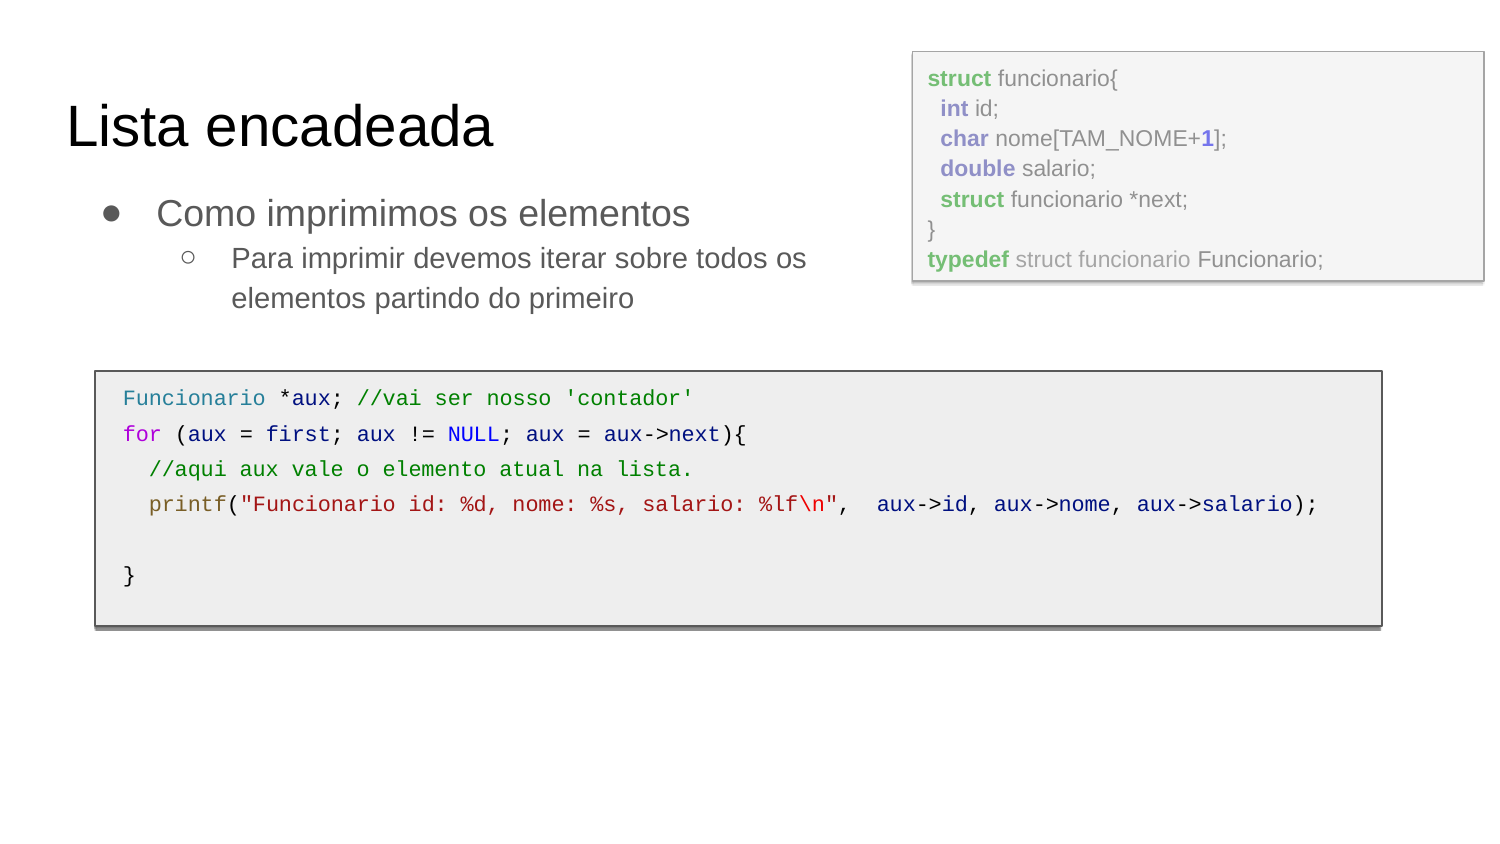

struct funcionario{
  int id;
  char nome[TAM_NOME+1];
  double salario;
  struct funcionario *next;
}
typedef struct funcionario Funcionario;
Lista encadeada
Como imprimimos os elementos
Para imprimir devemos iterar sobre todos os elementos partindo do primeiro
 Funcionario *aux; //vai ser nosso 'contador'
 for (aux = first; aux != NULL; aux = aux->next){
   //aqui aux vale o elemento atual na lista.
   printf("Funcionario id: %d, nome: %s, salario: %lf\n",  aux->id, aux->nome, aux->salario);

 }